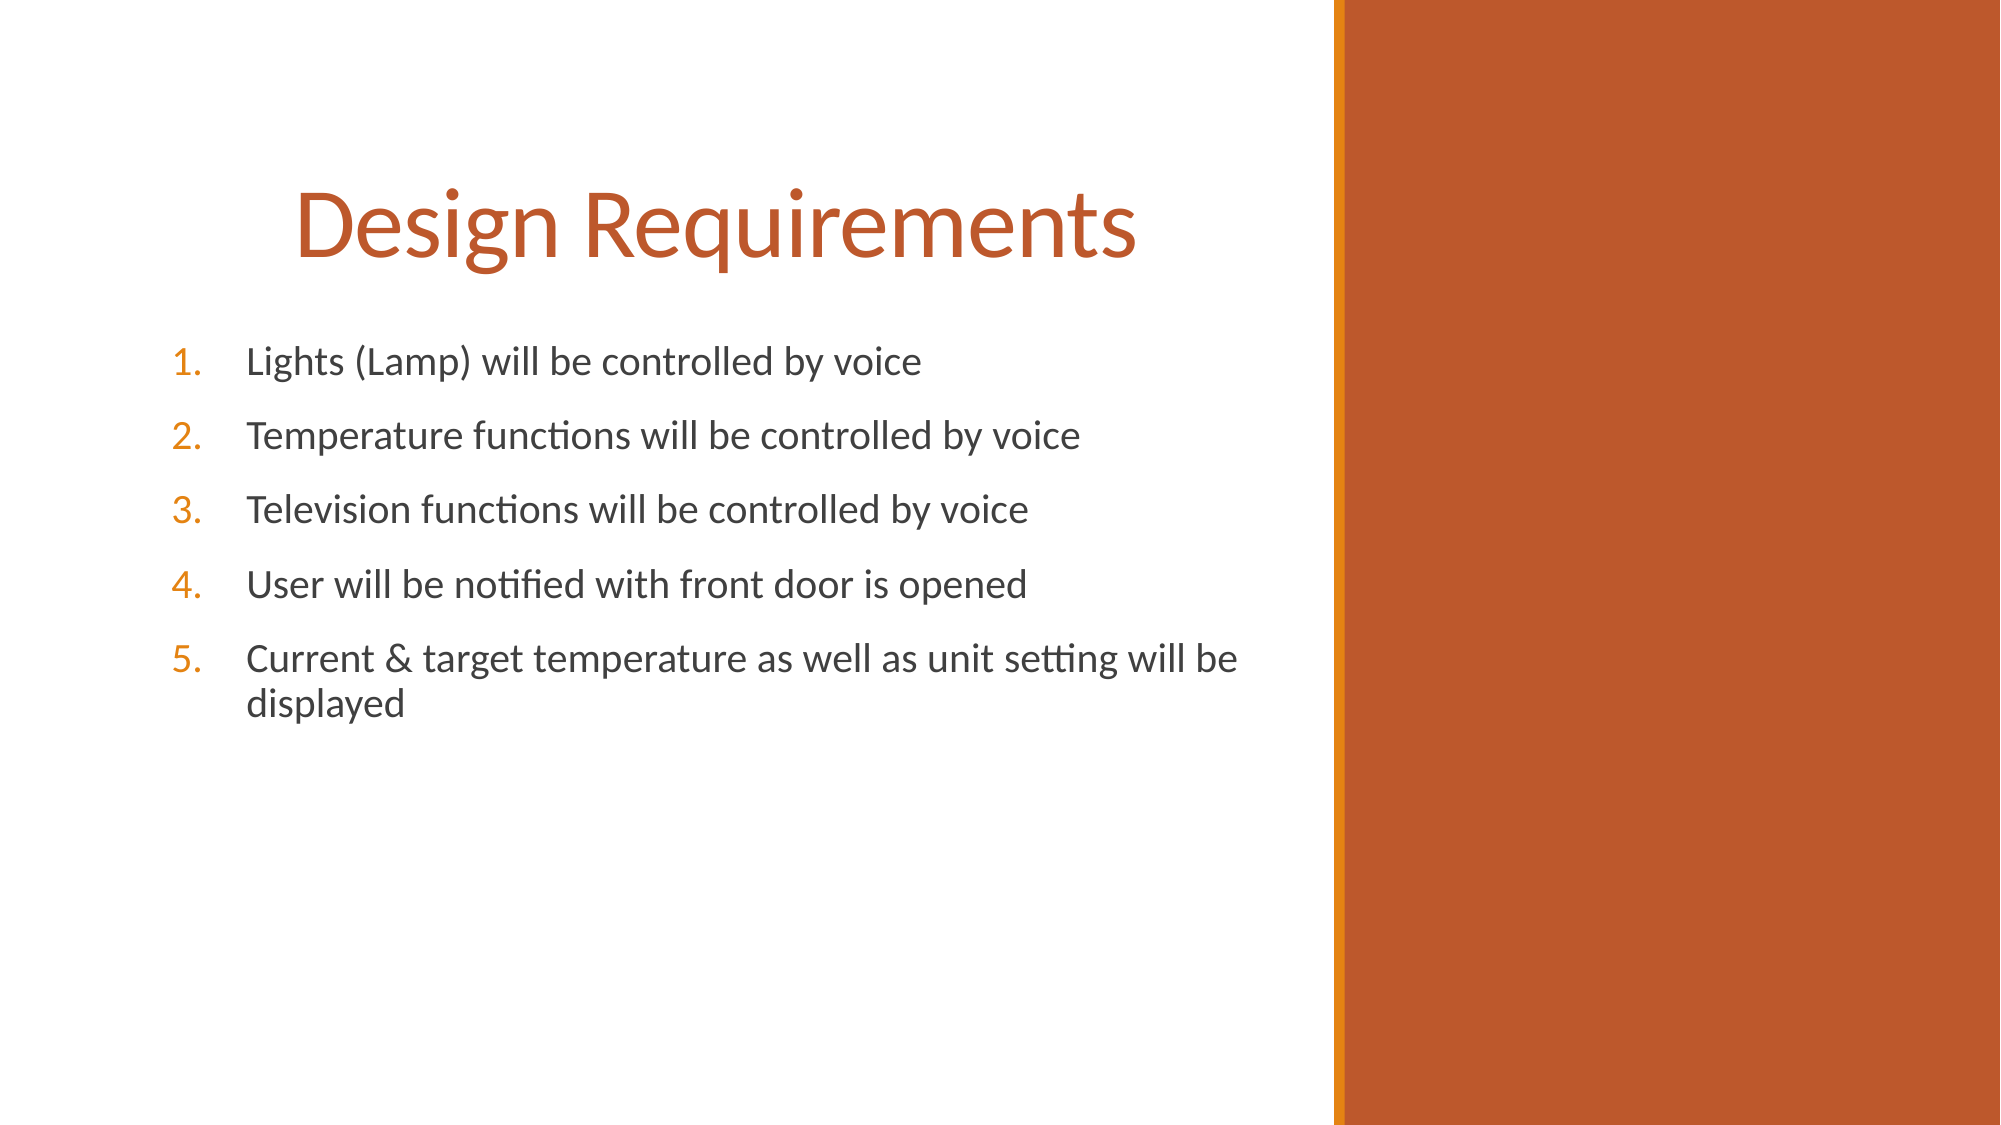

# Design Requirements
Lights (Lamp) will be controlled by voice
Temperature functions will be controlled by voice
Television functions will be controlled by voice
User will be notified with front door is opened
Current & target temperature as well as unit setting will be displayed

6